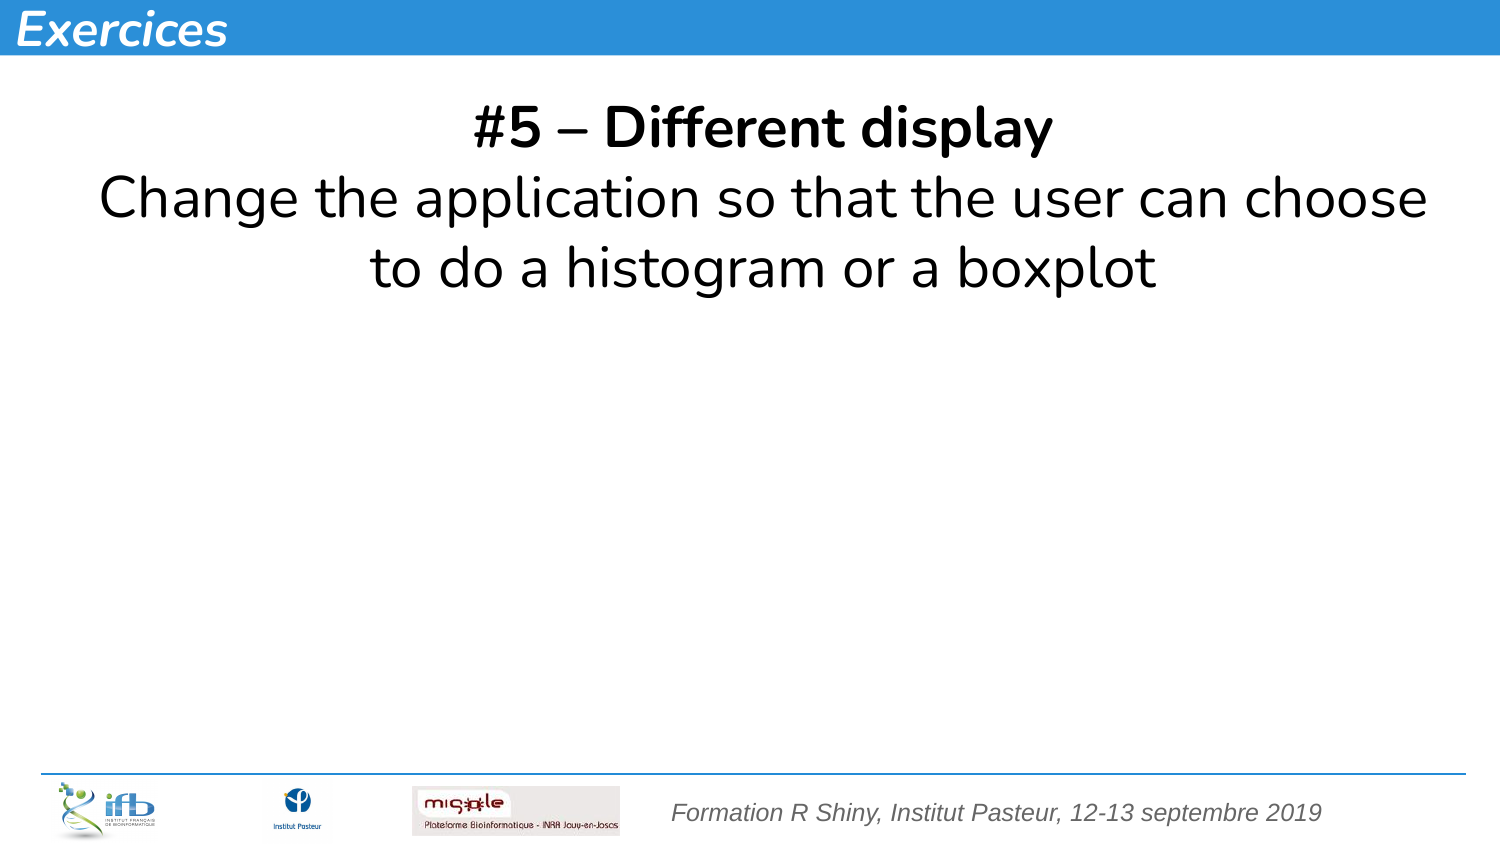

# Exercices
#5 – Different display
Change the application so that the user can choose to do a histogram or a boxplot